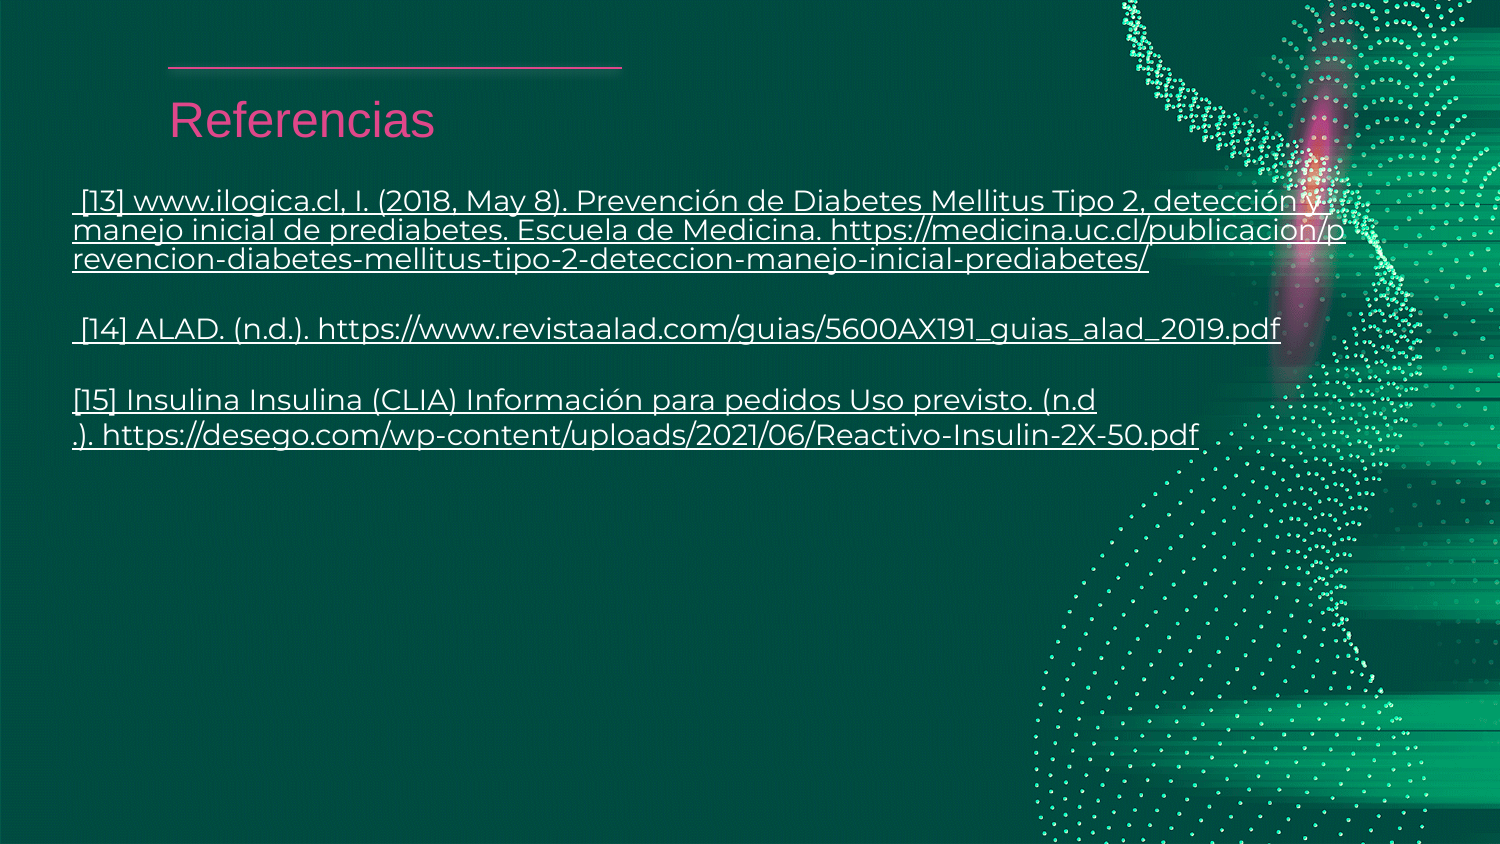

# Referencias
 [13] www.ilogica.cl, I. (2018, May 8). Prevención de Diabetes Mellitus Tipo 2, detección y manejo inicial de prediabetes. Escuela de Medicina. https://medicina.uc.cl/publicacion/prevencion-diabetes-mellitus-tipo-2-deteccion-manejo-inicial-prediabetes/

‌ [14] ALAD. (n.d.). https://www.revistaalad.com/guias/5600AX191_guias_alad_2019.pdf

[15] Insulina Insulina (CLIA) Información para pedidos Uso previsto. (n.d.). https://desego.com/wp-content/uploads/2021/06/Reactivo-Insulin-2X-50.pdf